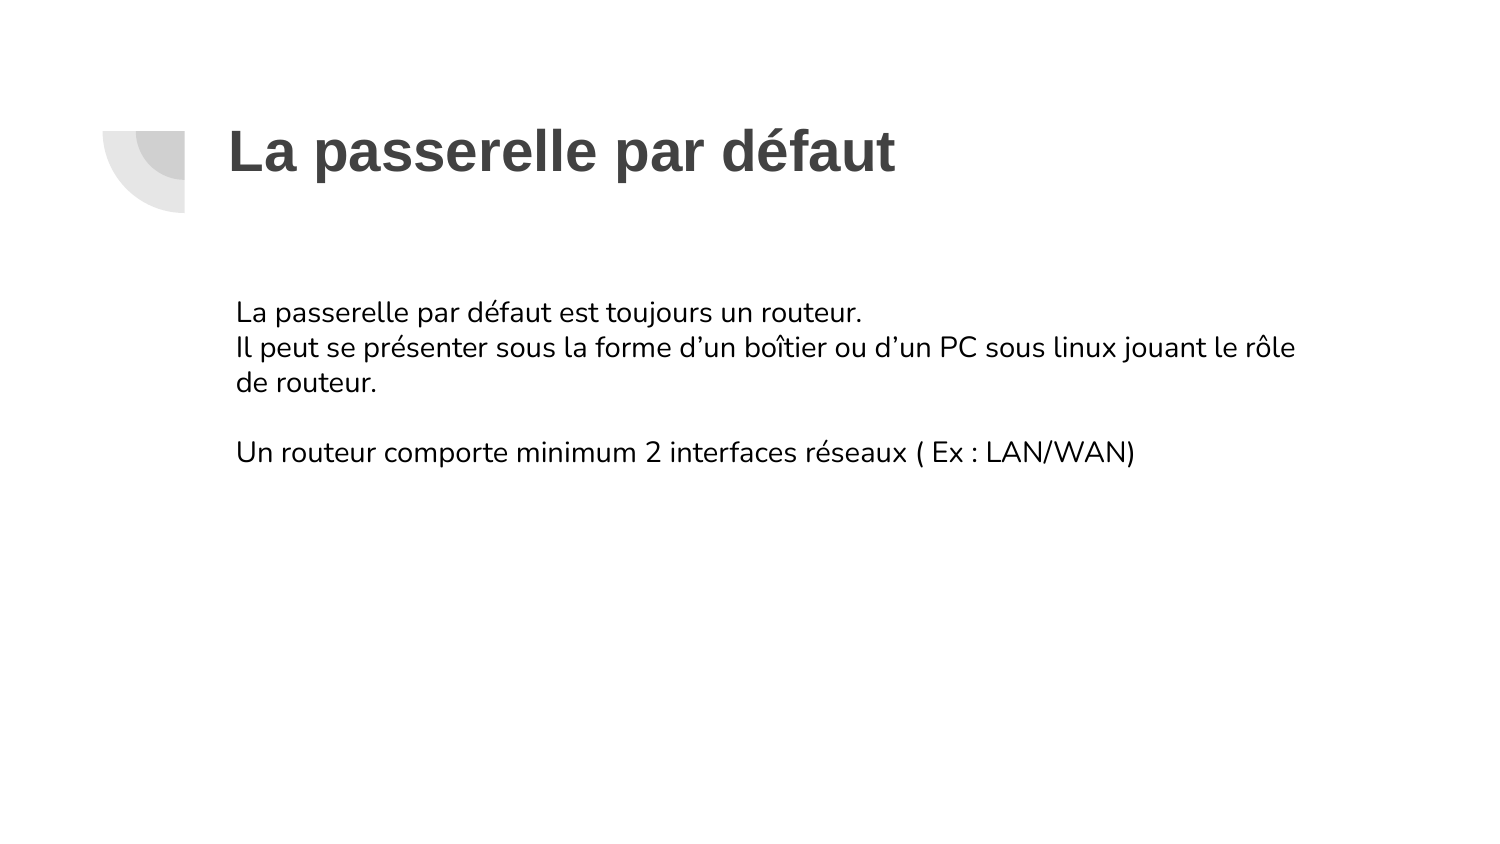

# La passerelle par défaut
La passerelle par défaut est toujours un routeur.
Il peut se présenter sous la forme d’un boîtier ou d’un PC sous linux jouant le rôle de routeur.

Un routeur comporte minimum 2 interfaces réseaux ( Ex : LAN/WAN)